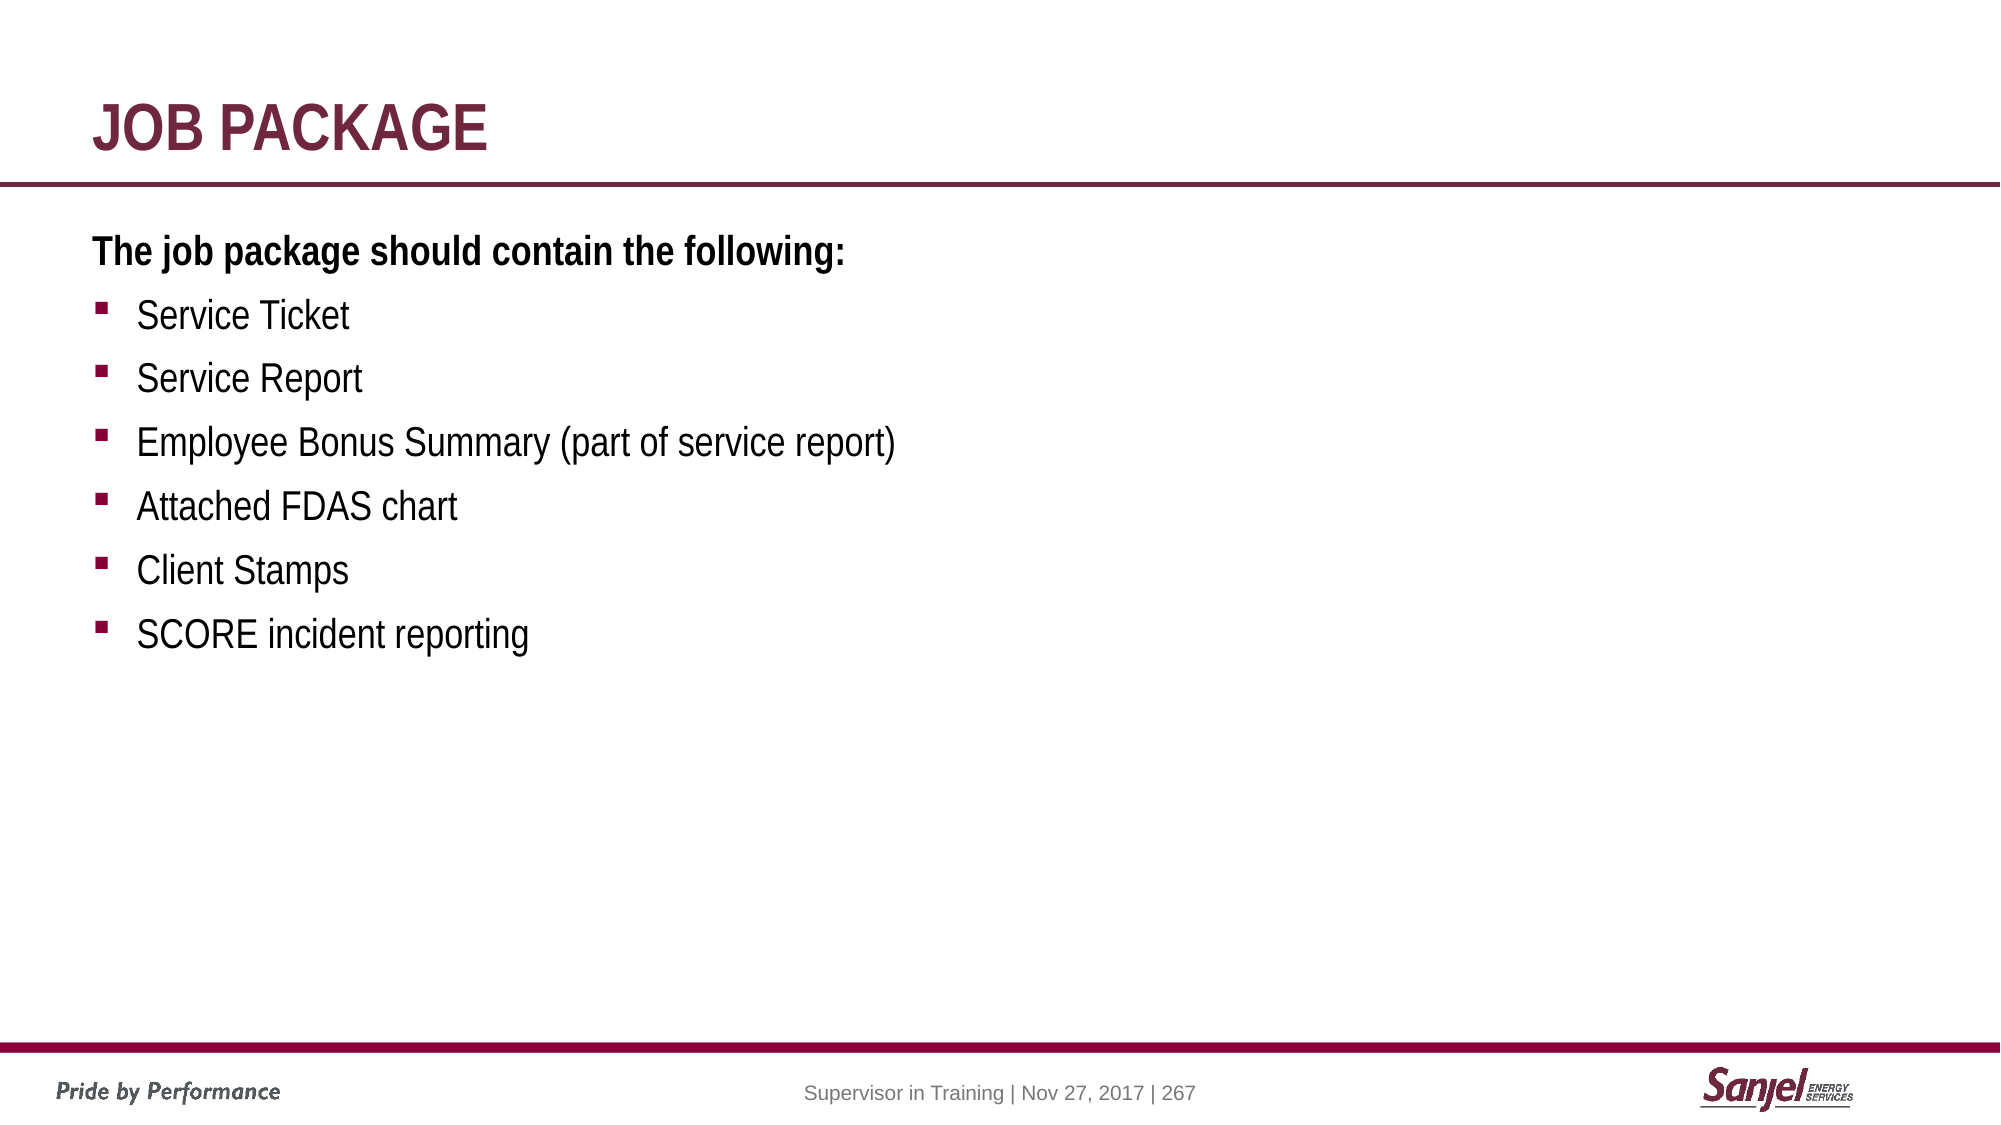

# Job package
The job package should contain the following:
Service Ticket
Service Report
Employee Bonus Summary (part of service report)
Attached FDAS chart
Client Stamps
SCORE incident reporting